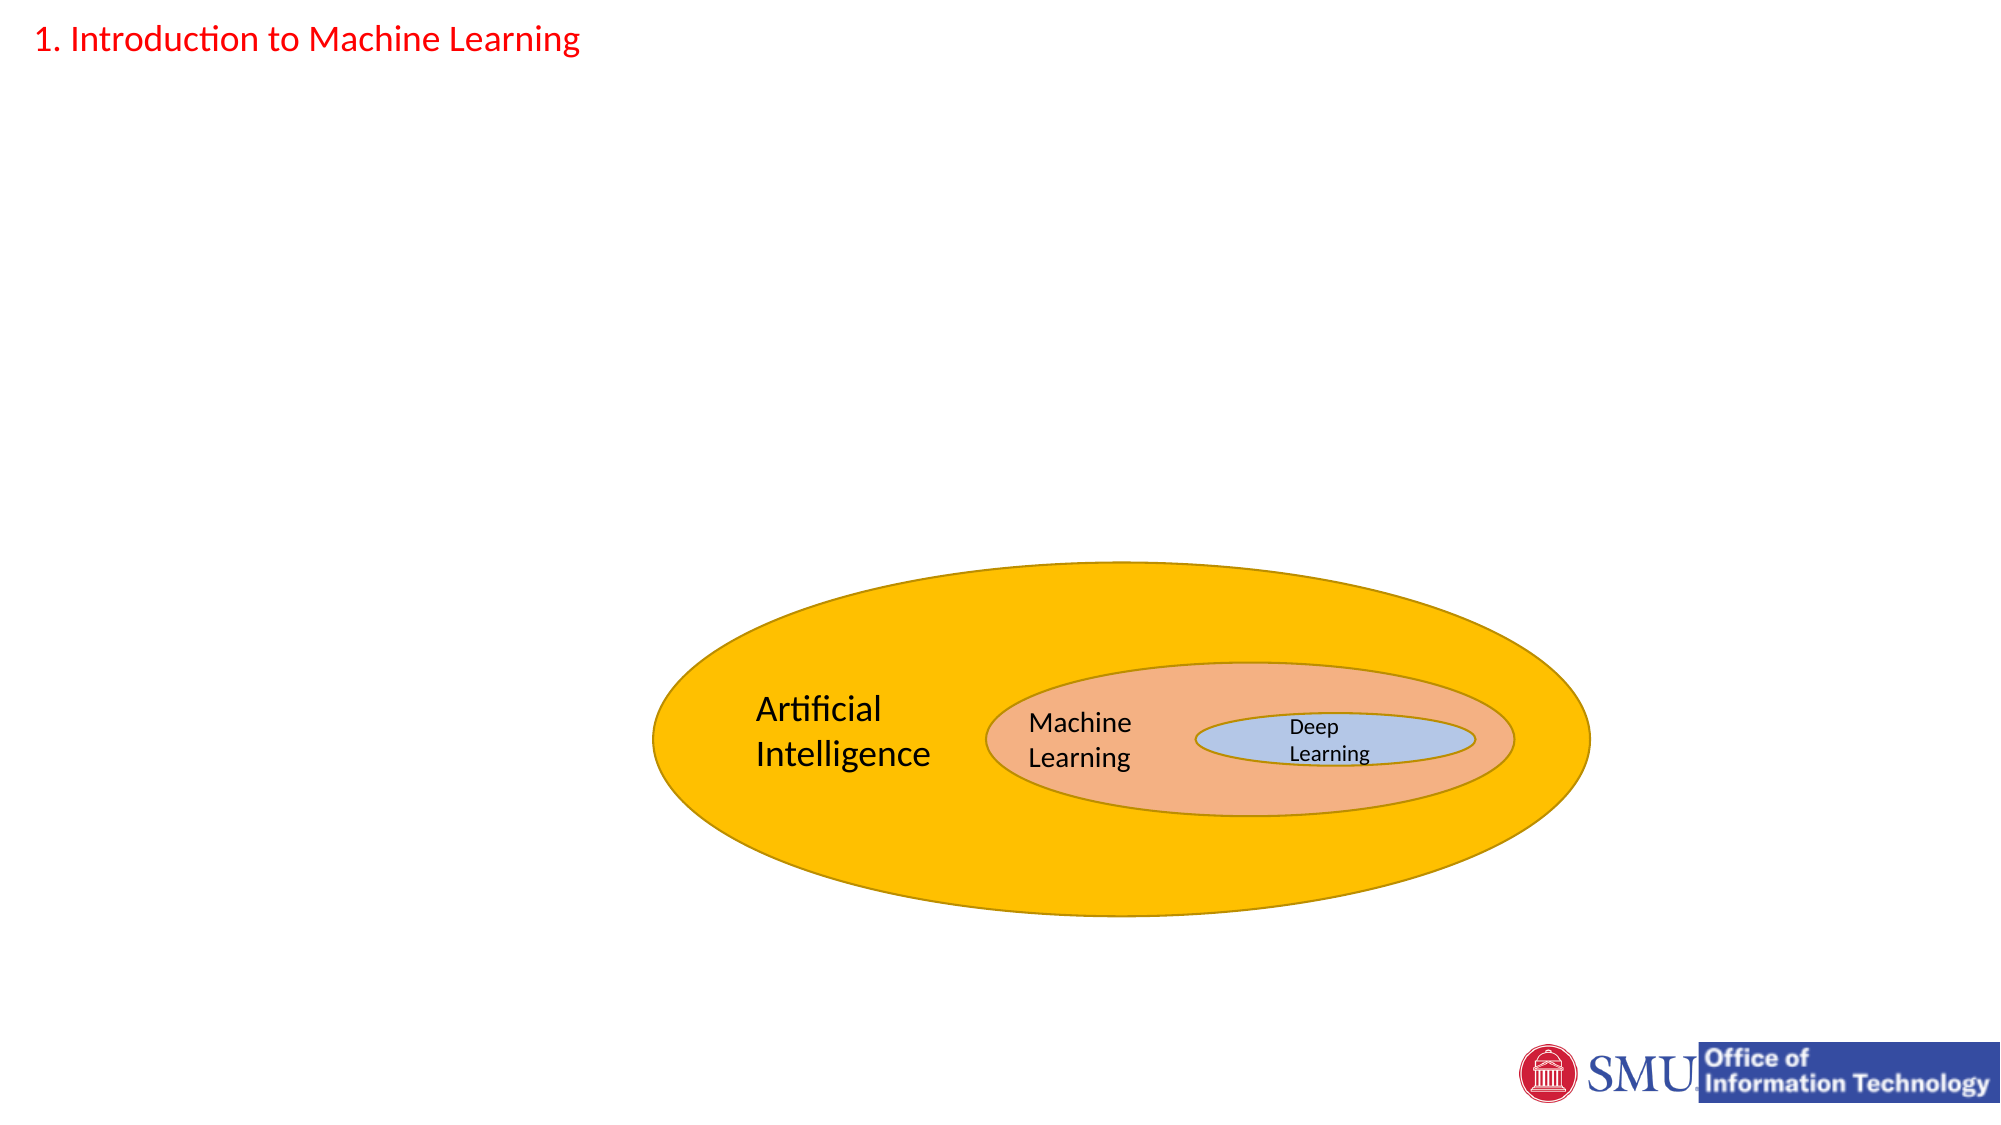

1. Introduction to Machine Learning
Machine
Artificial
Intelligence

Machine
Learning
Deep
Learning